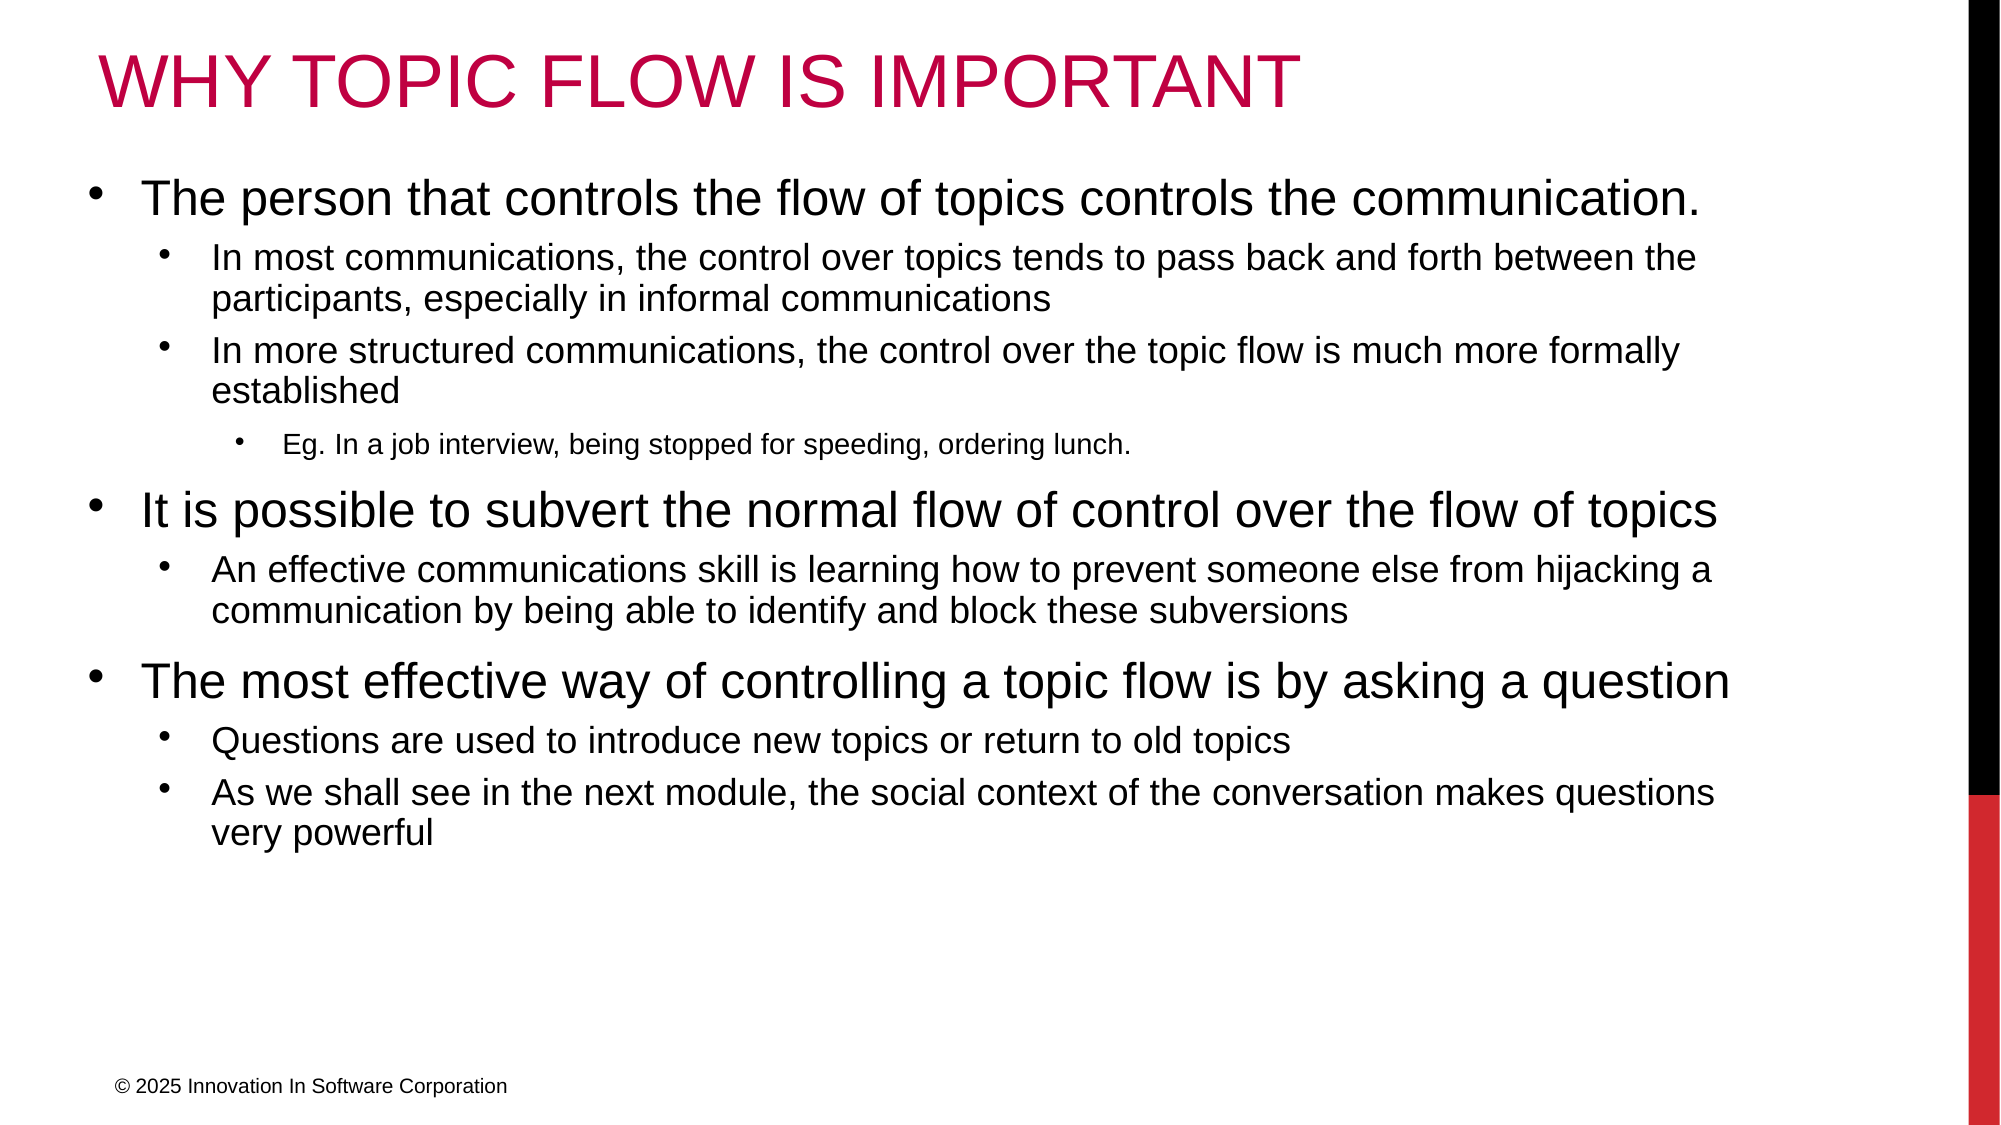

# Why Topic Flow is Important
The person that controls the flow of topics controls the communication.
In most communications, the control over topics tends to pass back and forth between the participants, especially in informal communications
In more structured communications, the control over the topic flow is much more formally established
Eg. In a job interview, being stopped for speeding, ordering lunch.
It is possible to subvert the normal flow of control over the flow of topics
An effective communications skill is learning how to prevent someone else from hijacking a communication by being able to identify and block these subversions
The most effective way of controlling a topic flow is by asking a question
Questions are used to introduce new topics or return to old topics
As we shall see in the next module, the social context of the conversation makes questions very powerful
© 2025 Innovation In Software Corporation